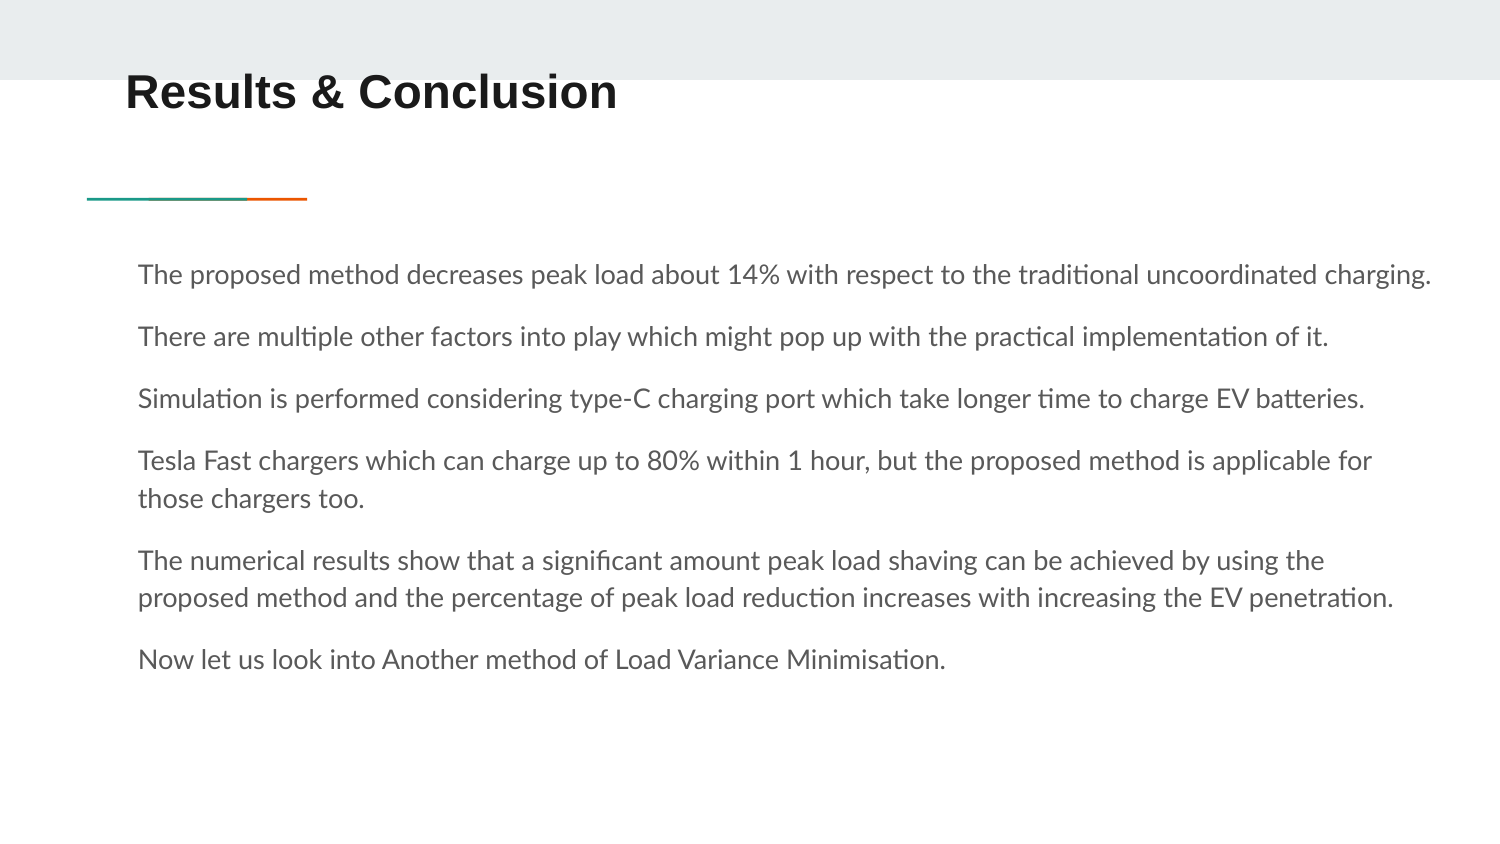

# Results & Conclusion
The proposed method decreases peak load about 14% with respect to the traditional uncoordinated charging.
There are multiple other factors into play which might pop up with the practical implementation of it.
Simulation is performed considering type-C charging port which take longer time to charge EV batteries.
Tesla Fast chargers which can charge up to 80% within 1 hour, but the proposed method is applicable for those chargers too.
The numerical results show that a significant amount peak load shaving can be achieved by using the proposed method and the percentage of peak load reduction increases with increasing the EV penetration.
Now let us look into Another method of Load Variance Minimisation.